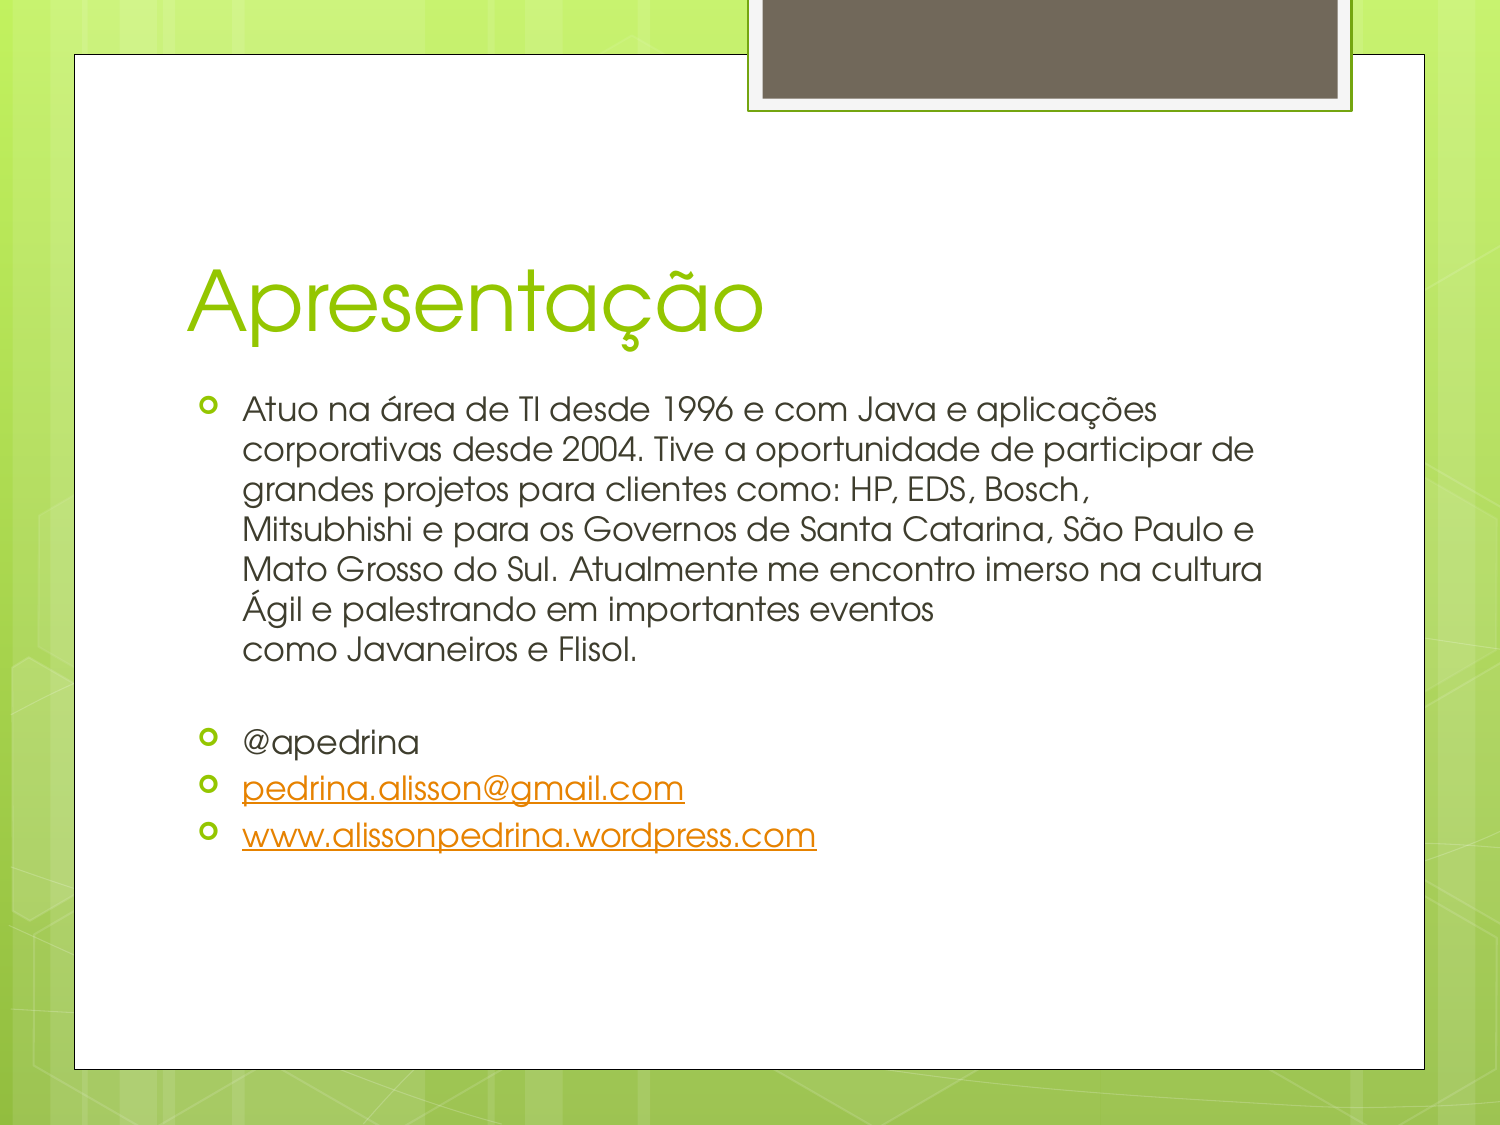

# Apresentação
Atuo na área de TI desde 1996 e com Java e aplicações corporativas desde 2004. Tive a oportunidade de participar de grandes projetos para clientes como: HP, EDS, Bosch, Mitsubhishi e para os Governos de Santa Catarina, São Paulo e Mato Grosso do Sul. Atualmente me encontro imerso na cultura Ágil e palestrando em importantes eventos como Javaneiros e Flisol.

@apedrina
pedrina.alisson@gmail.com
www.alissonpedrina.wordpress.com